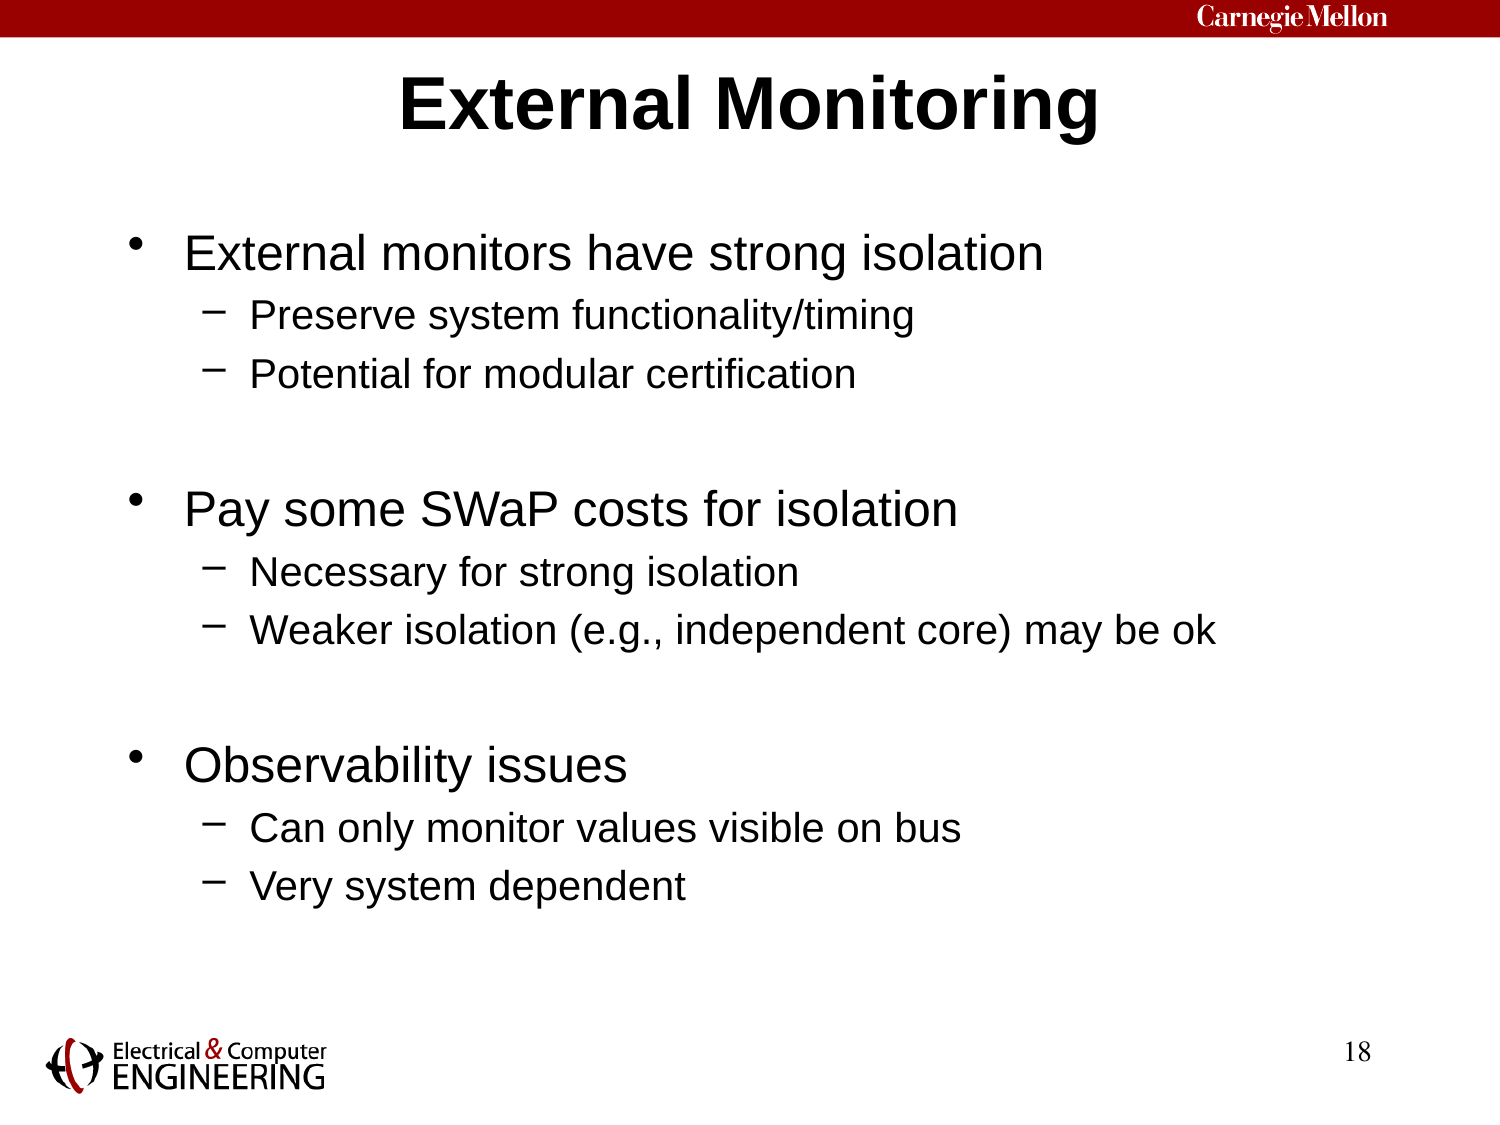

# External Monitoring
External monitors have strong isolation
Preserve system functionality/timing
Potential for modular certification

Pay some SWaP costs for isolation
Necessary for strong isolation
Weaker isolation (e.g., independent core) may be ok

Observability issues
Can only monitor values visible on bus
Very system dependent

18